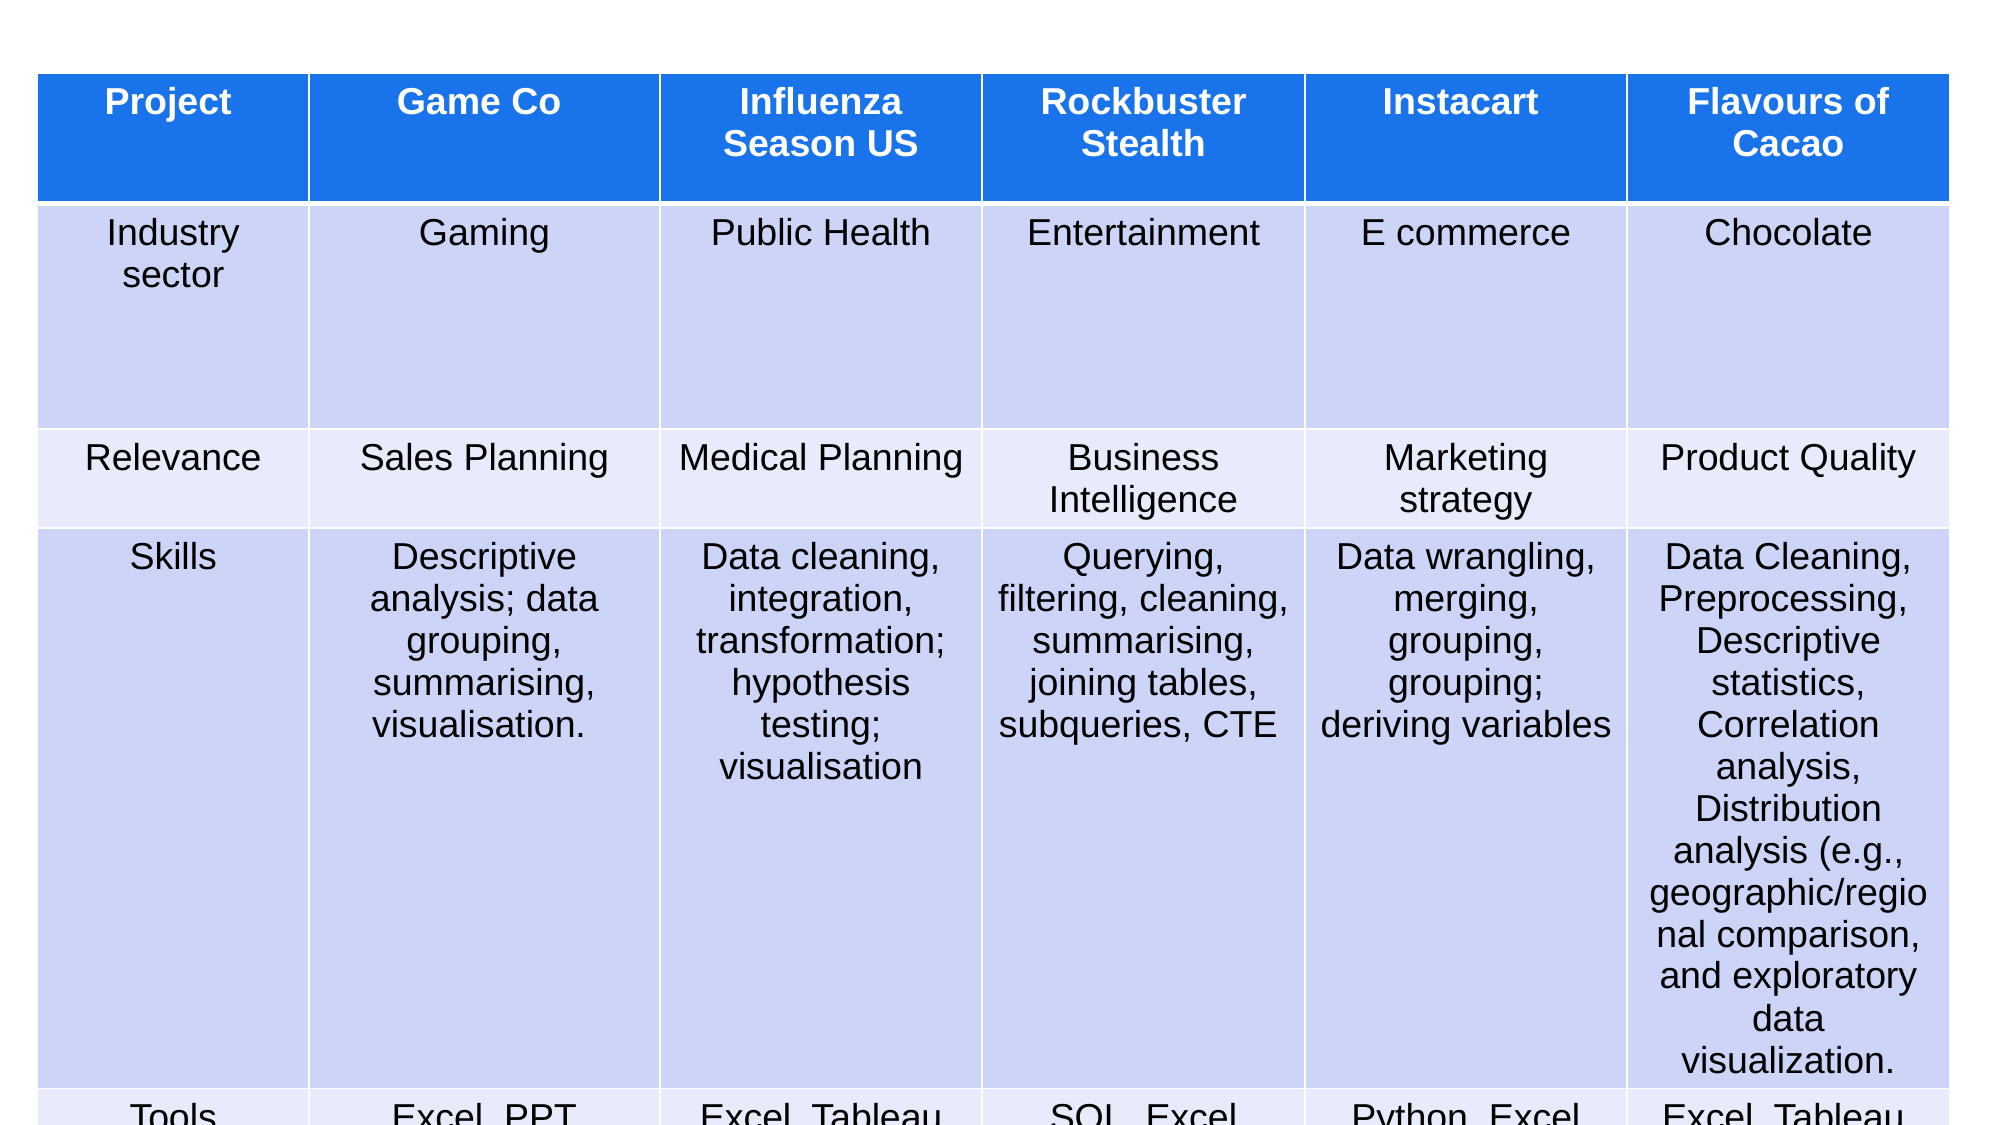

| Project | Game Co | Influenza Season US | Rockbuster Stealth | Instacart | Flavours of Cacao |
| --- | --- | --- | --- | --- | --- |
| Industry sector | Gaming | Public Health | Entertainment | E commerce | Chocolate |
| Relevance | Sales Planning | Medical Planning | Business Intelligence | Marketing strategy | Product Quality |
| Skills | Descriptive analysis; data grouping, summarising, visualisation. | Data cleaning, integration, transformation; hypothesis testing; visualisation | Querying, filtering, cleaning, summarising, joining tables, subqueries, CTE | Data wrangling, merging, grouping, grouping; deriving variables | Data Cleaning, Preprocessing, Descriptive statistics, Correlation analysis, Distribution analysis (e.g., geographic/regional comparison, and exploratory data visualization. |
| Tools | Excel, PPT | Excel, Tableau | SQL, Excel | Python, Excel | Excel, Tableau, PPT |
| Links to related files | Github | Tableau | Github | Github | Tableau, Github |